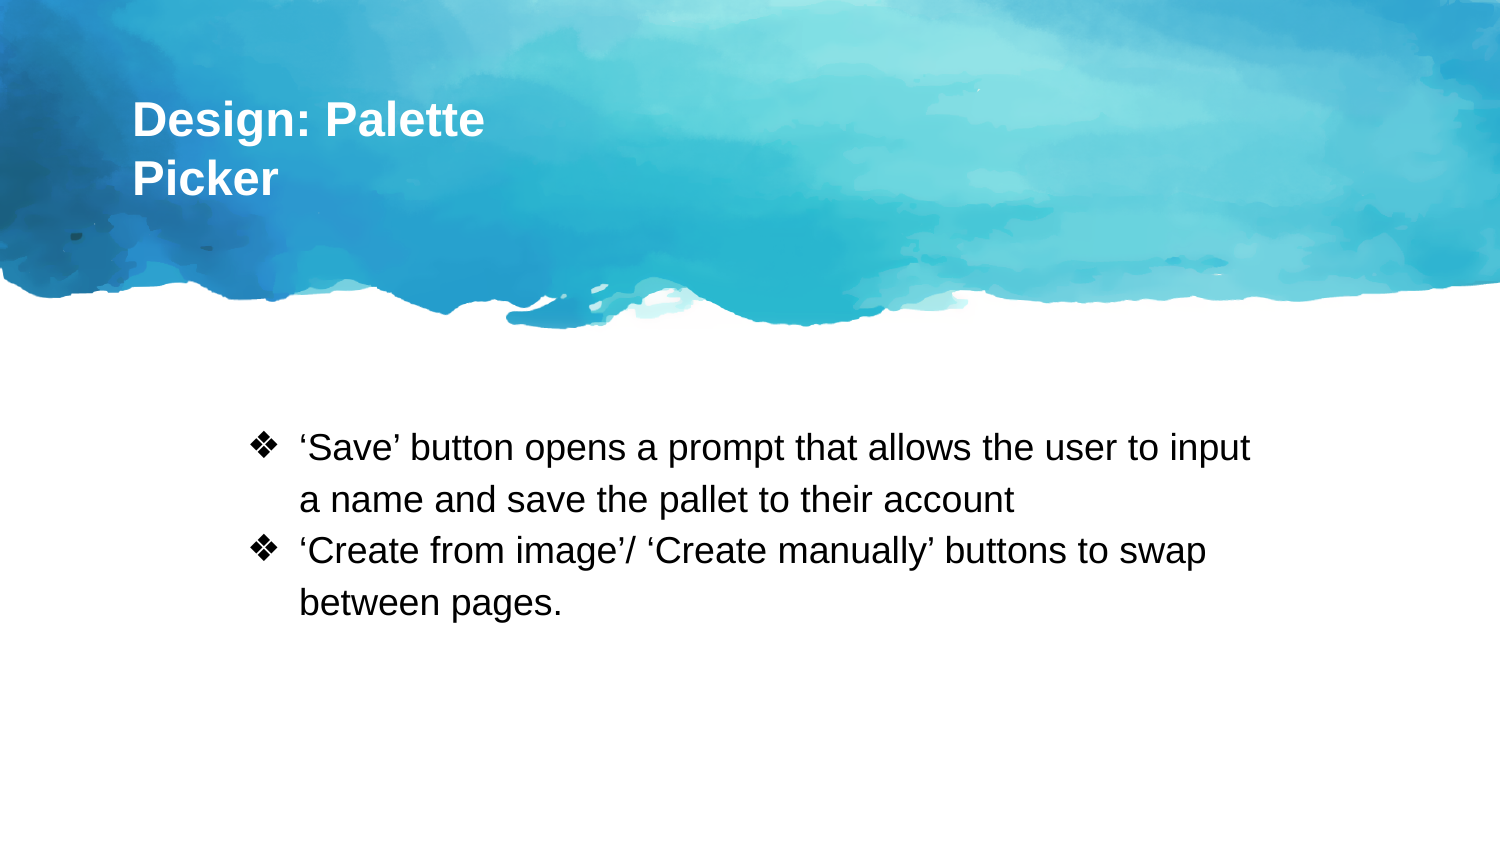

# Design: Palette Picker
‘Save’ button opens a prompt that allows the user to input a name and save the pallet to their account
‘Create from image’/ ‘Create manually’ buttons to swap between pages.